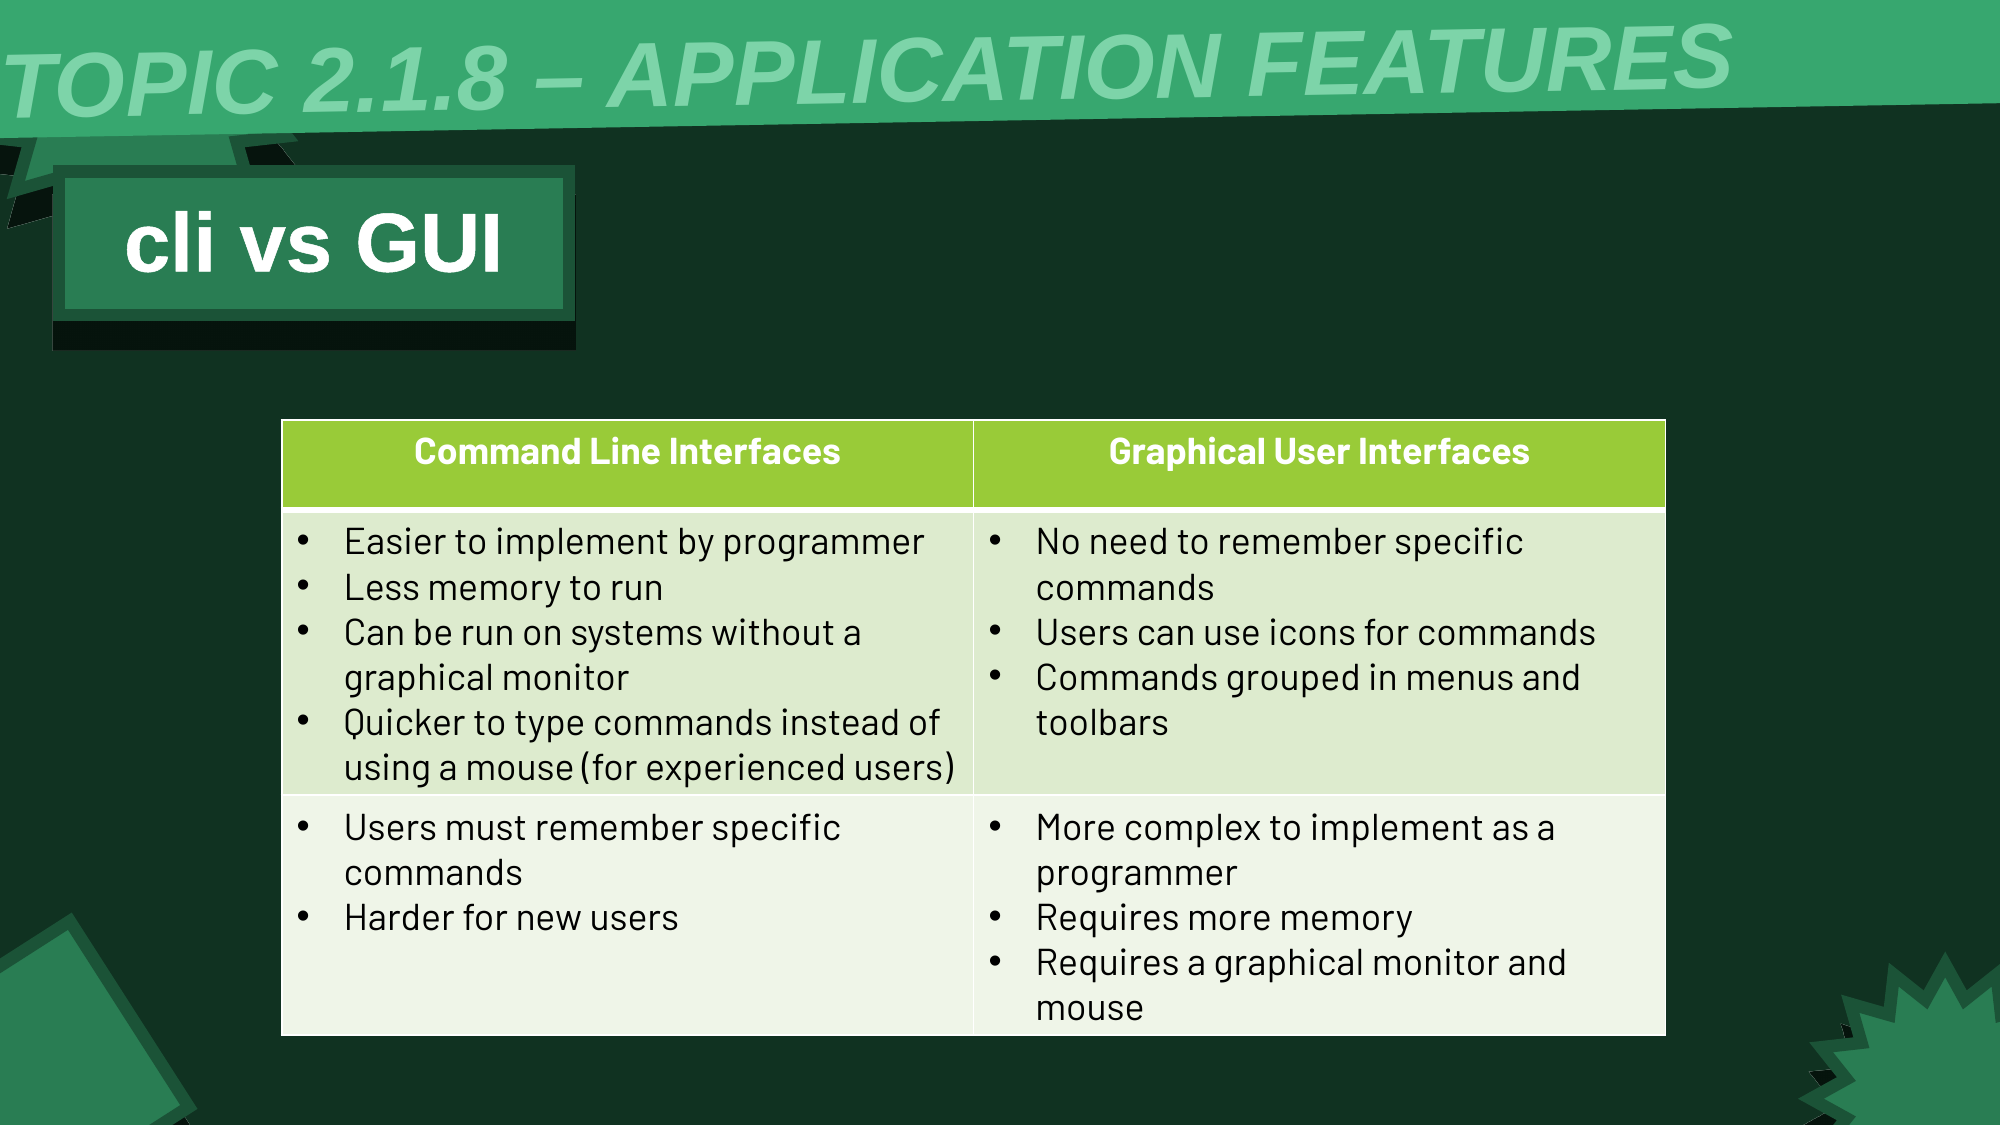

TOPIC 2.1.8 – APPLICATION FEATURES

cli vs GUI
| Command Line Interfaces | Graphical User Interfaces |
| --- | --- |
| Easier to implement by programmer Less memory to run Can be run on systems without a graphical monitor Quicker to type commands instead of using a mouse (for experienced users) | No need to remember specific commands Users can use icons for commands Commands grouped in menus and toolbars |
| Users must remember specific commands Harder for new users | More complex to implement as a programmer Requires more memory Requires a graphical monitor and mouse |